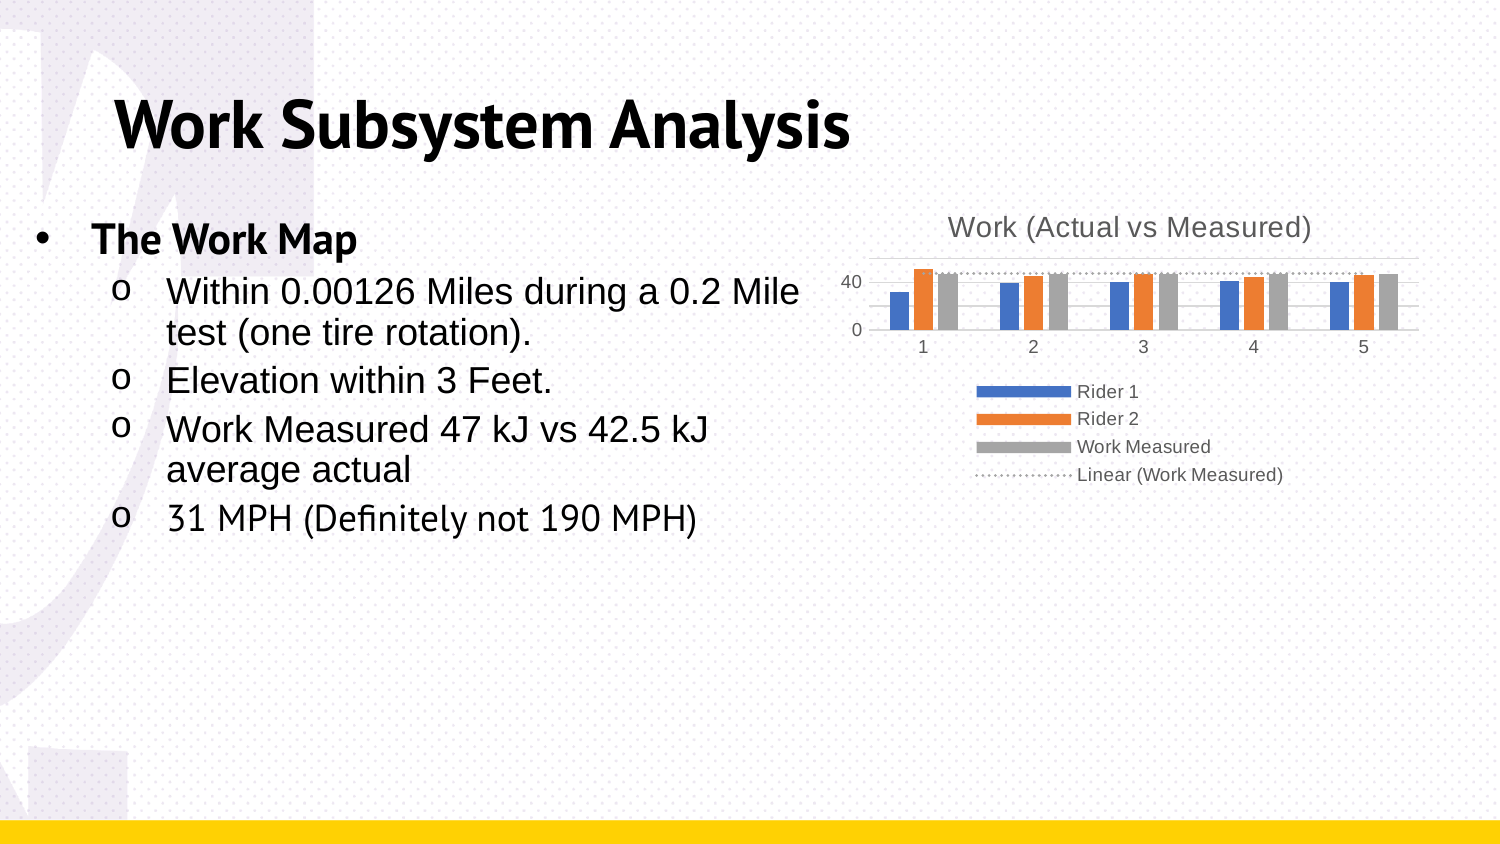

# Work Subsystem Analysis

### Chart: Work (Actual vs Measured)

| Category | Rider 1 | Rider 2 | Work Measured |
|---|---|---|---|
The Work Map
Within 0.00126 Miles during a 0.2 Mile test (one tire rotation).
Elevation within 3 Feet.
Work Measured 47 kJ vs 42.5 kJ average actual
31 MPH (Definitely not 190 MPH)

### Chart: Work (Actual vs Measured)

| Category | Rider 1 | Rider 2 | Work Measured |
|---|---|---|---|